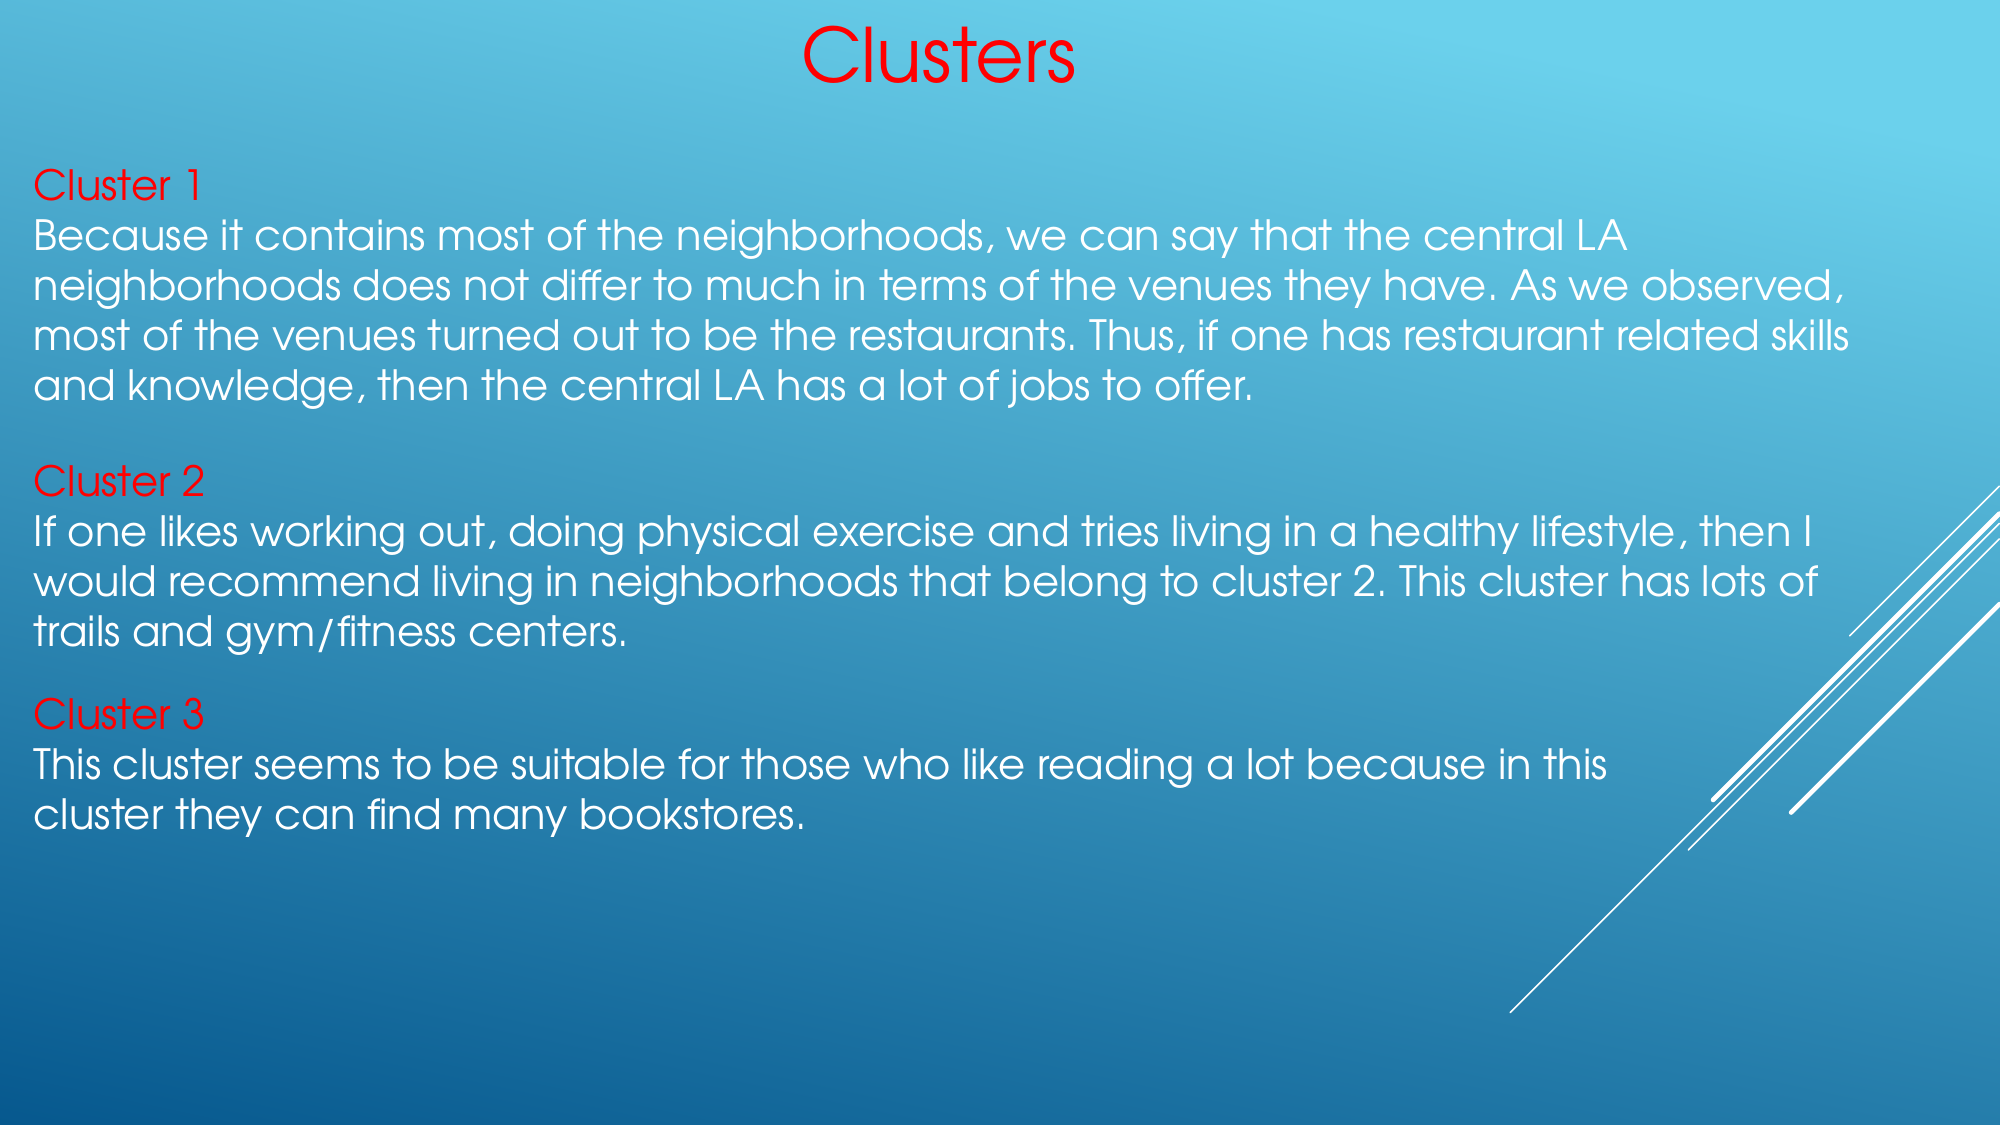

Clusters
Cluster 1
Because it contains most of the neighborhoods, we can say that the central LA neighborhoods does not differ to much in terms of the venues they have. As we observed, most of the venues turned out to be the restaurants. Thus, if one has restaurant related skills and knowledge, then the central LA has a lot of jobs to offer.

Cluster 2
If one likes working out, doing physical exercise and tries living in a healthy lifestyle, then I would recommend living in neighborhoods that belong to cluster 2. This cluster has lots of trails and gym/fitness centers.

Cluster 3
This cluster seems to be suitable for those who like reading a lot because in this cluster they can find many bookstores.